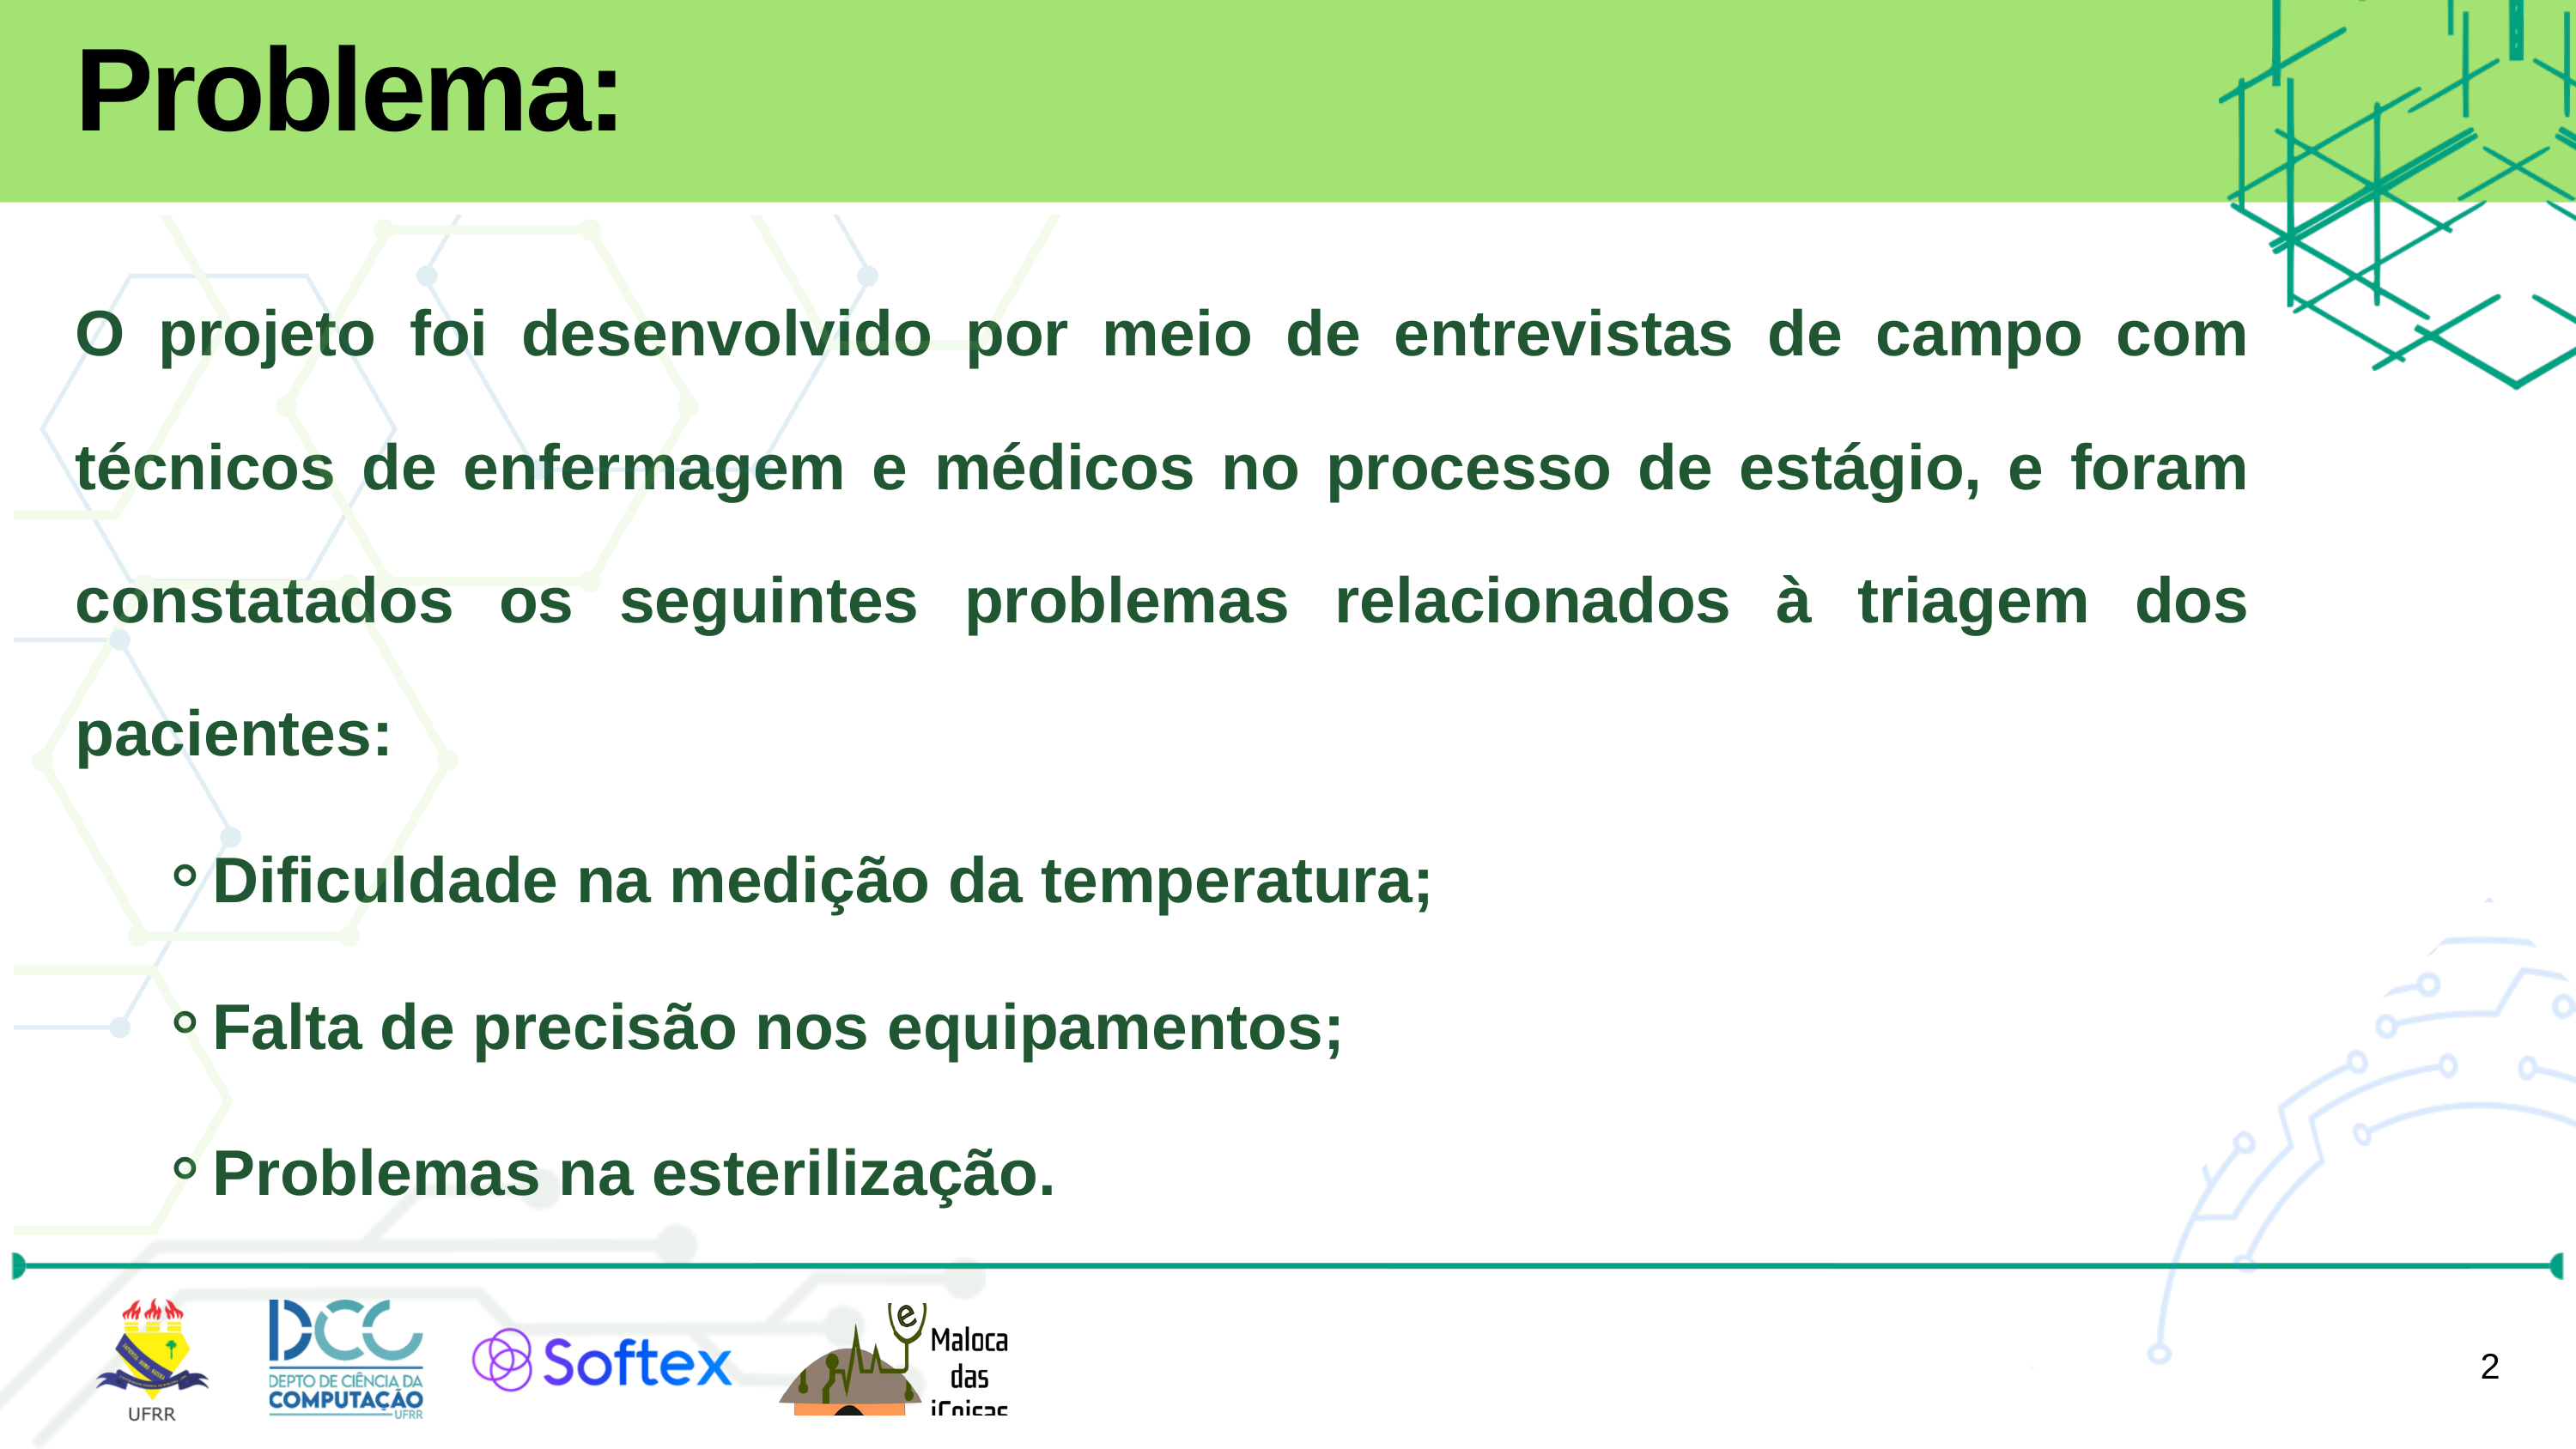

Problema:

O projeto foi desenvolvido por meio de entrevistas de campo com técnicos de enfermagem e médicos no processo de estágio, e foram constatados os seguintes problemas relacionados à triagem dos pacientes:
Dificuldade na medição da temperatura;
Falta de precisão nos equipamentos;
Problemas na esterilização.

2